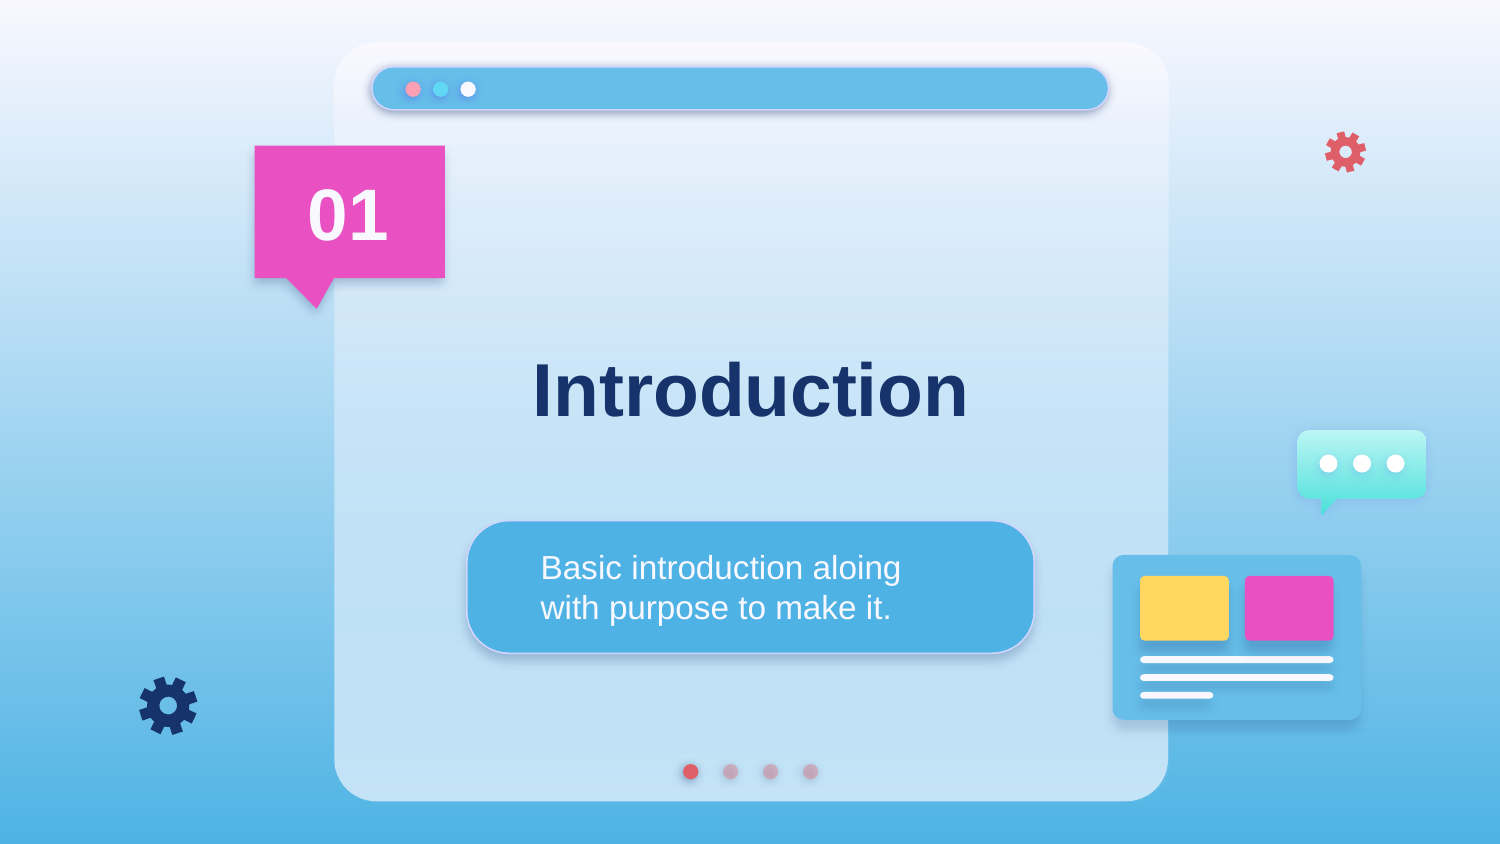

01
# Introduction

Basic introduction aloing with purpose to make it.